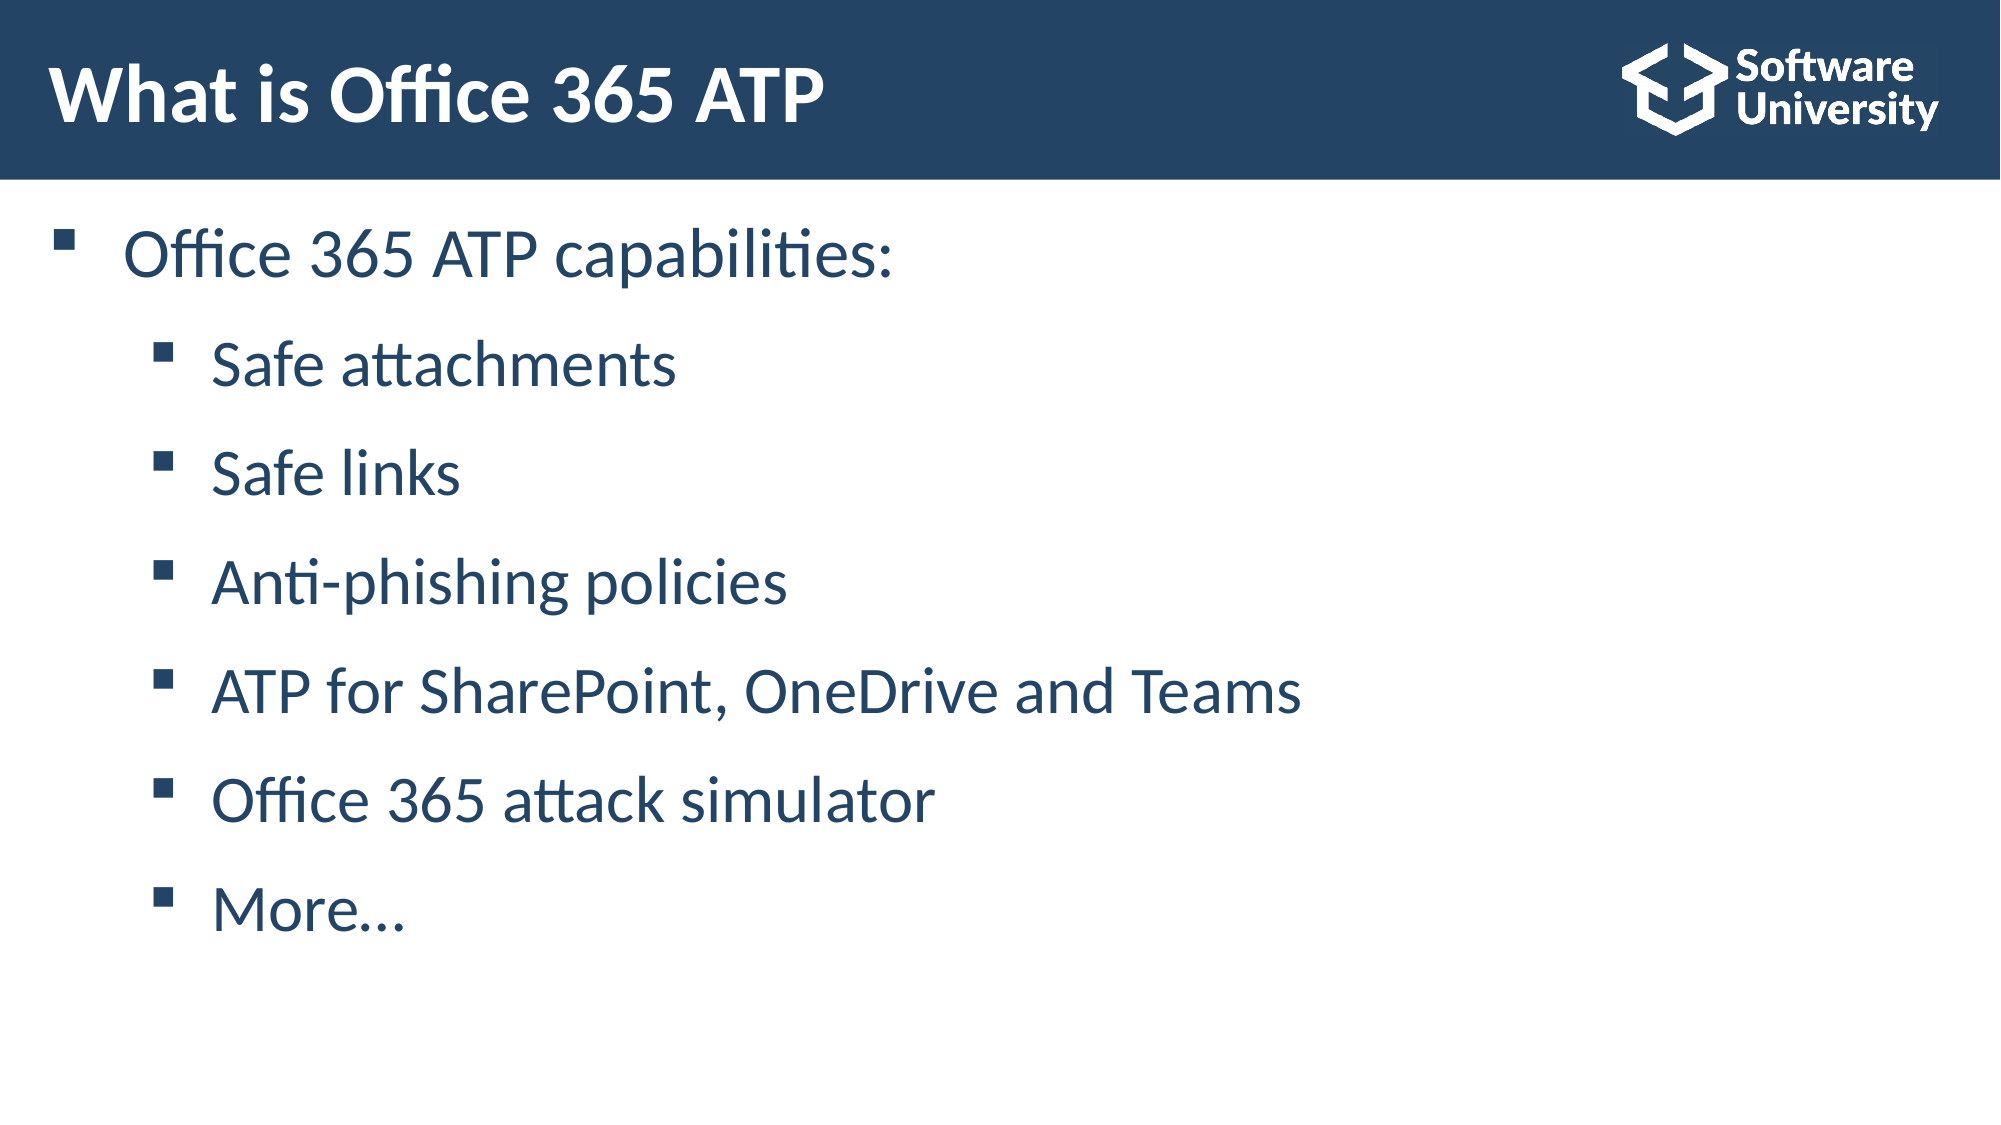

# What is Office 365 ATP
Office 365 ATP capabilities:
Safe attachments
Safe links
Anti-phishing policies
ATP for SharePoint, OneDrive and Teams
Office 365 attack simulator
More…